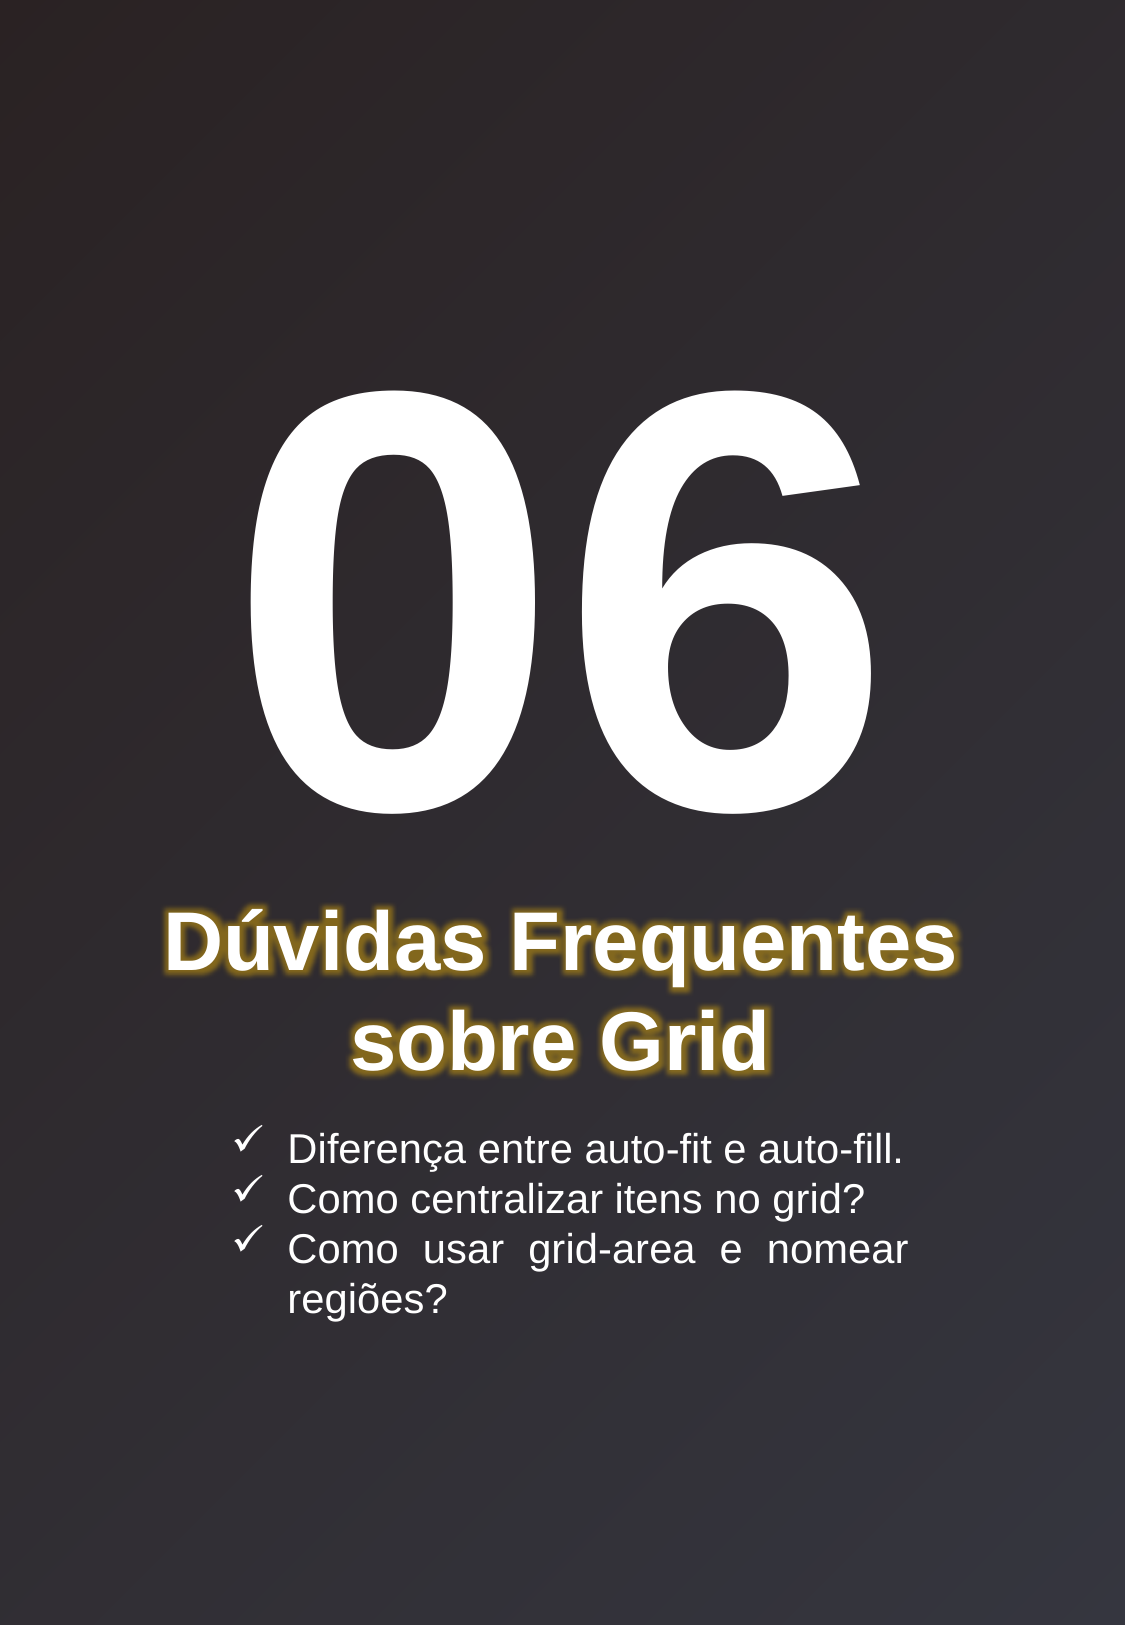

06
Dúvidas Frequentes sobre Grid
Diferença entre auto-fit e auto-fill.
Como centralizar itens no grid?
Como usar grid-area e nomear regiões?
Layout Ninja - Fabricio Cesar
22